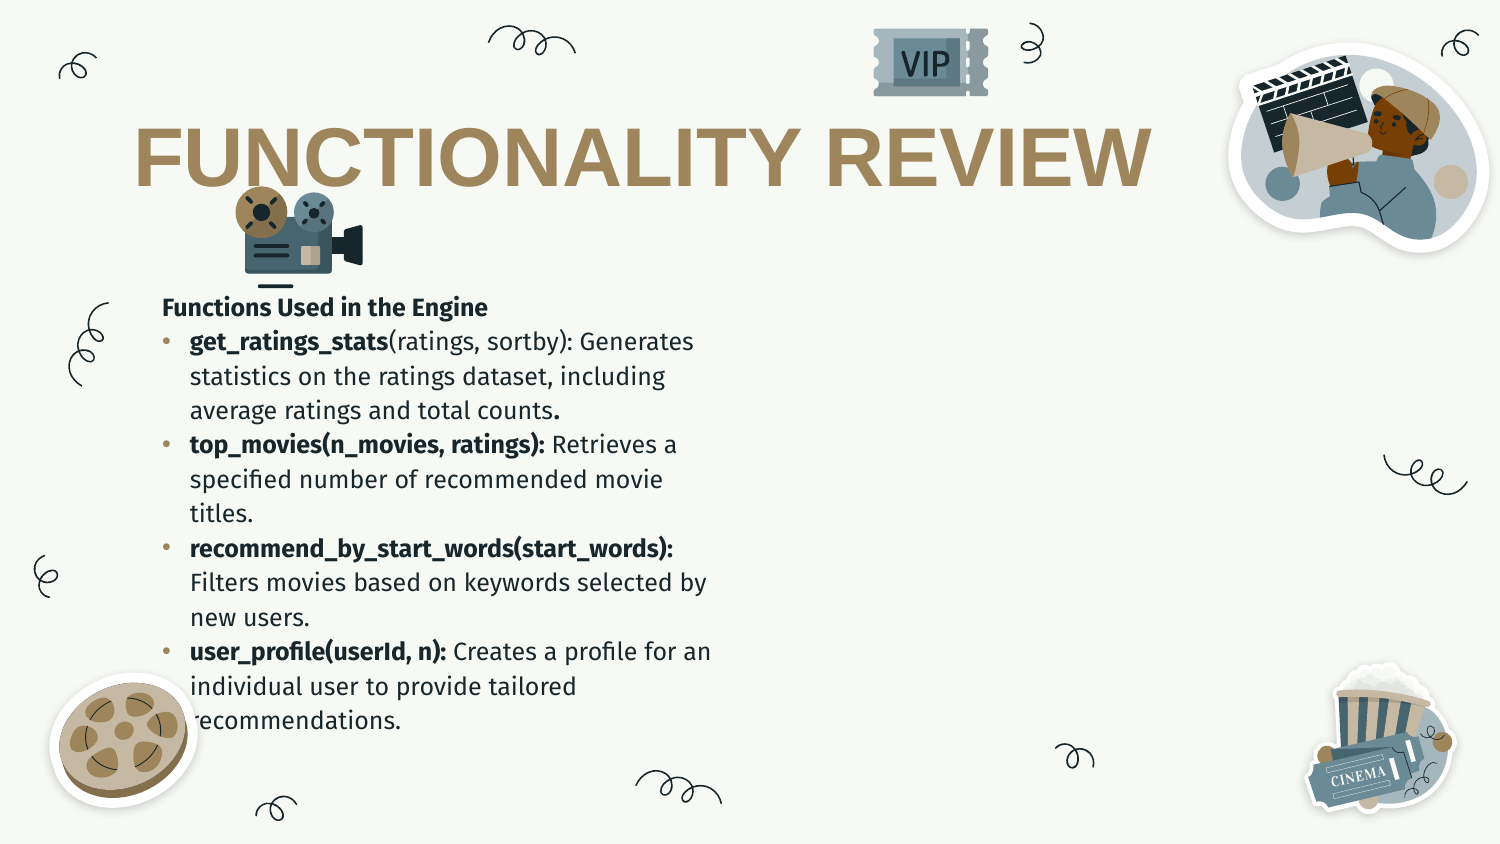

# FUNCTIONALITY REVIEW

Functions Used in the Engine
get_ratings_stats(ratings, sortby): Generates statistics on the ratings dataset, including average ratings and total counts.
top_movies(n_movies, ratings): Retrieves a specified number of recommended movie titles.
recommend_by_start_words(start_words): Filters movies based on keywords selected by new users.
user_profile(userId, n): Creates a profile for an individual user to provide tailored recommendations.